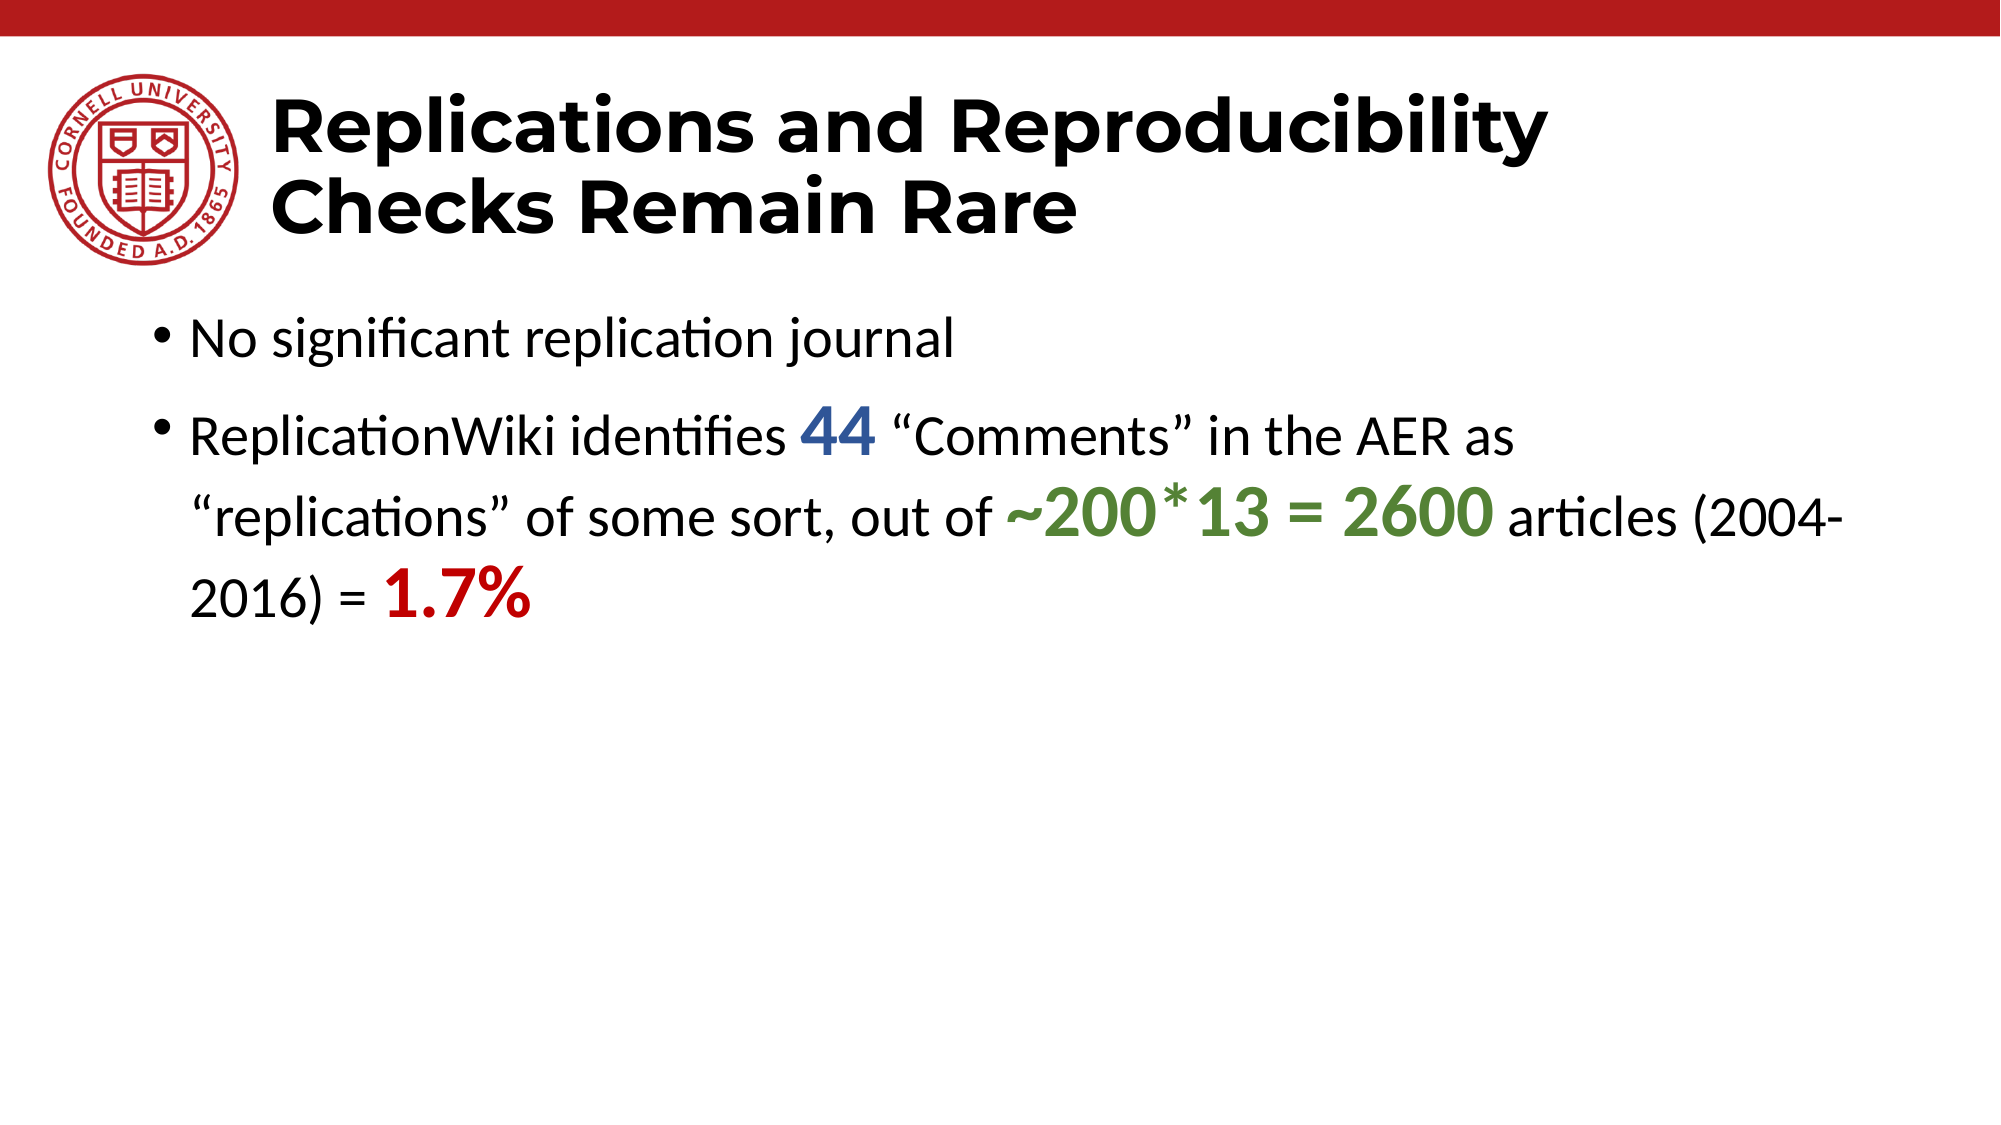

# Replications and Reproducibility Checks Remain Rare
No significant replication journal
ReplicationWiki identifies 44 “Comments” in the AER as “replications” of some sort, out of ~200*13 = 2600 articles (2004-2016) = 1.7%